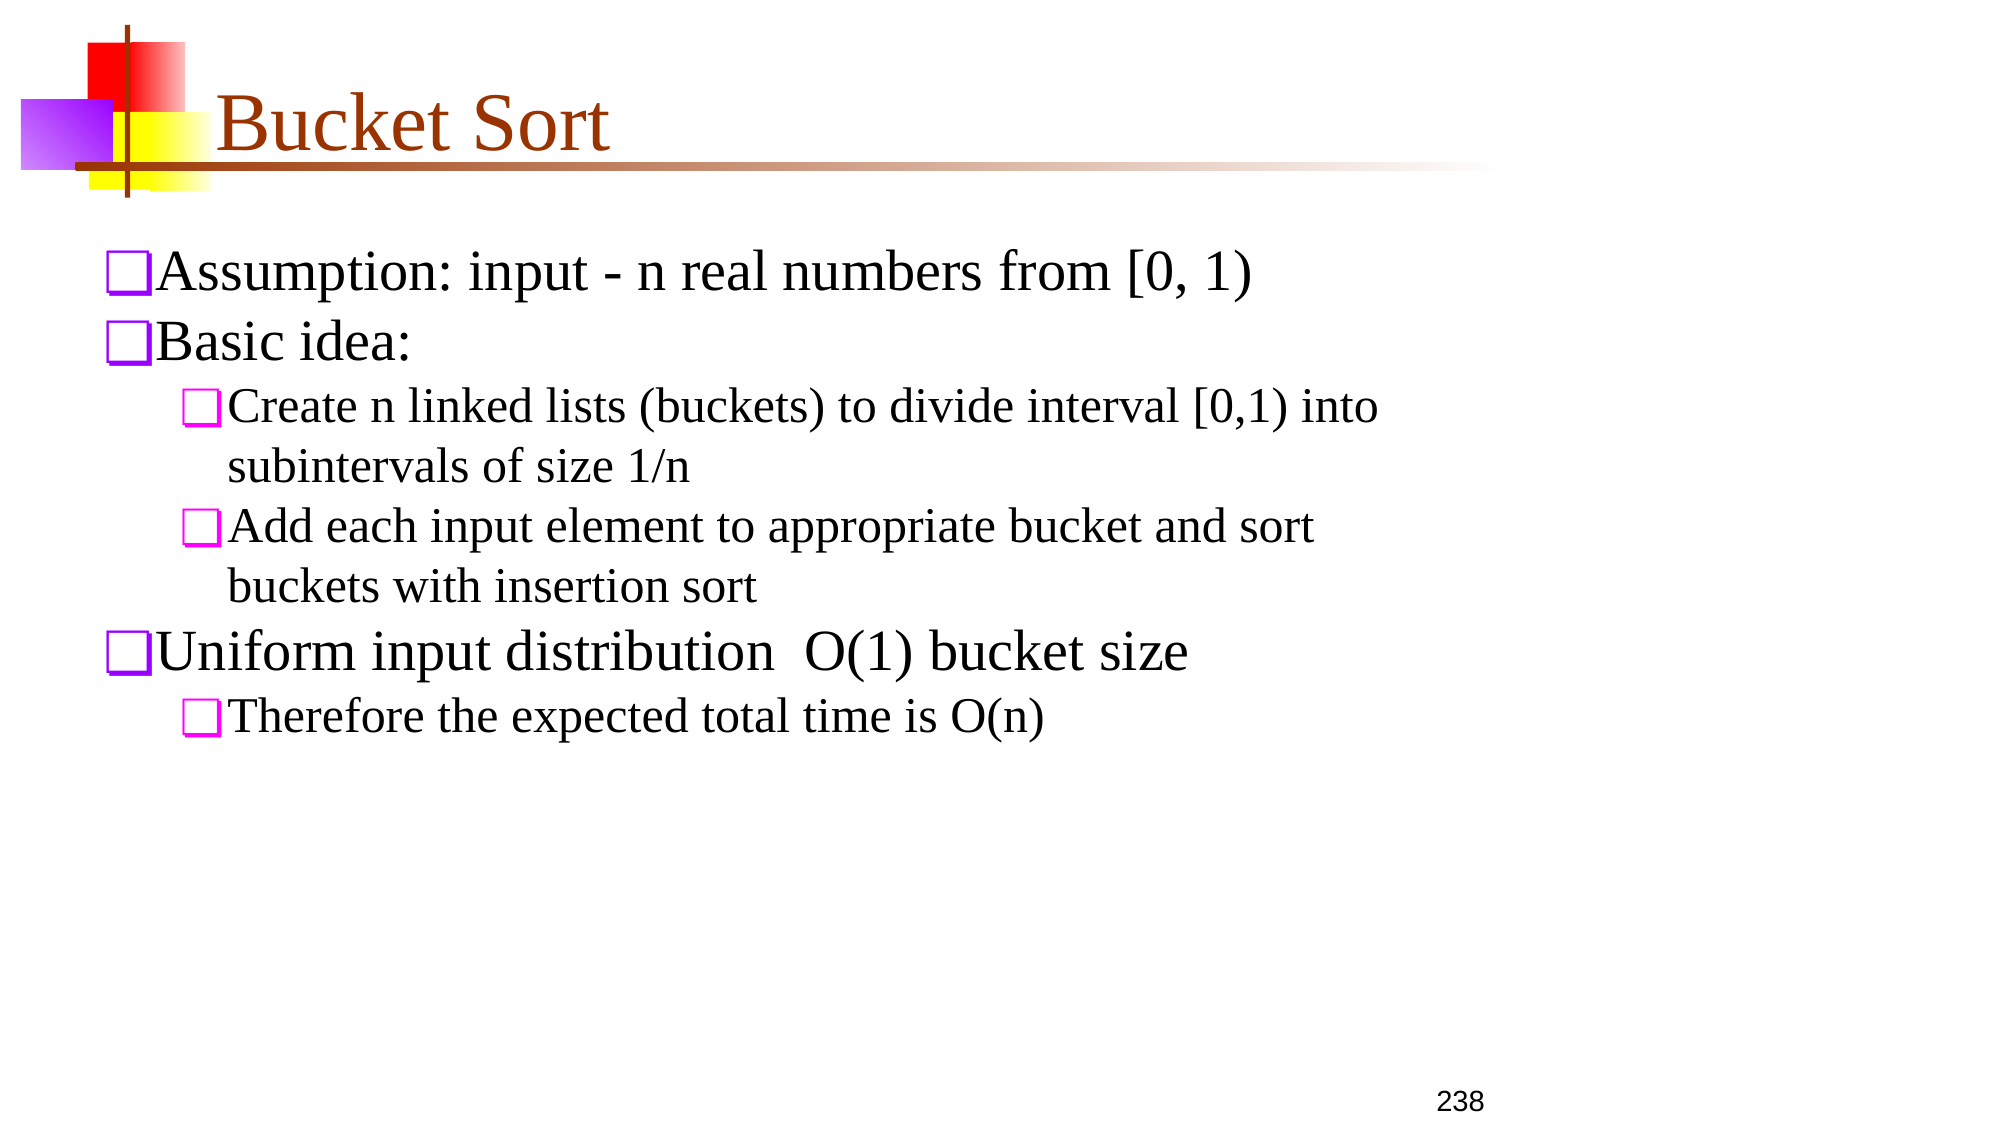

# Bucket Sort
Assumption: input - n real numbers from [0, 1)
Basic idea:
Create n linked lists (buckets) to divide interval [0,1) into subintervals of size 1/n
Add each input element to appropriate bucket and sort buckets with insertion sort
Uniform input distribution  O(1) bucket size
Therefore the expected total time is O(n)

238